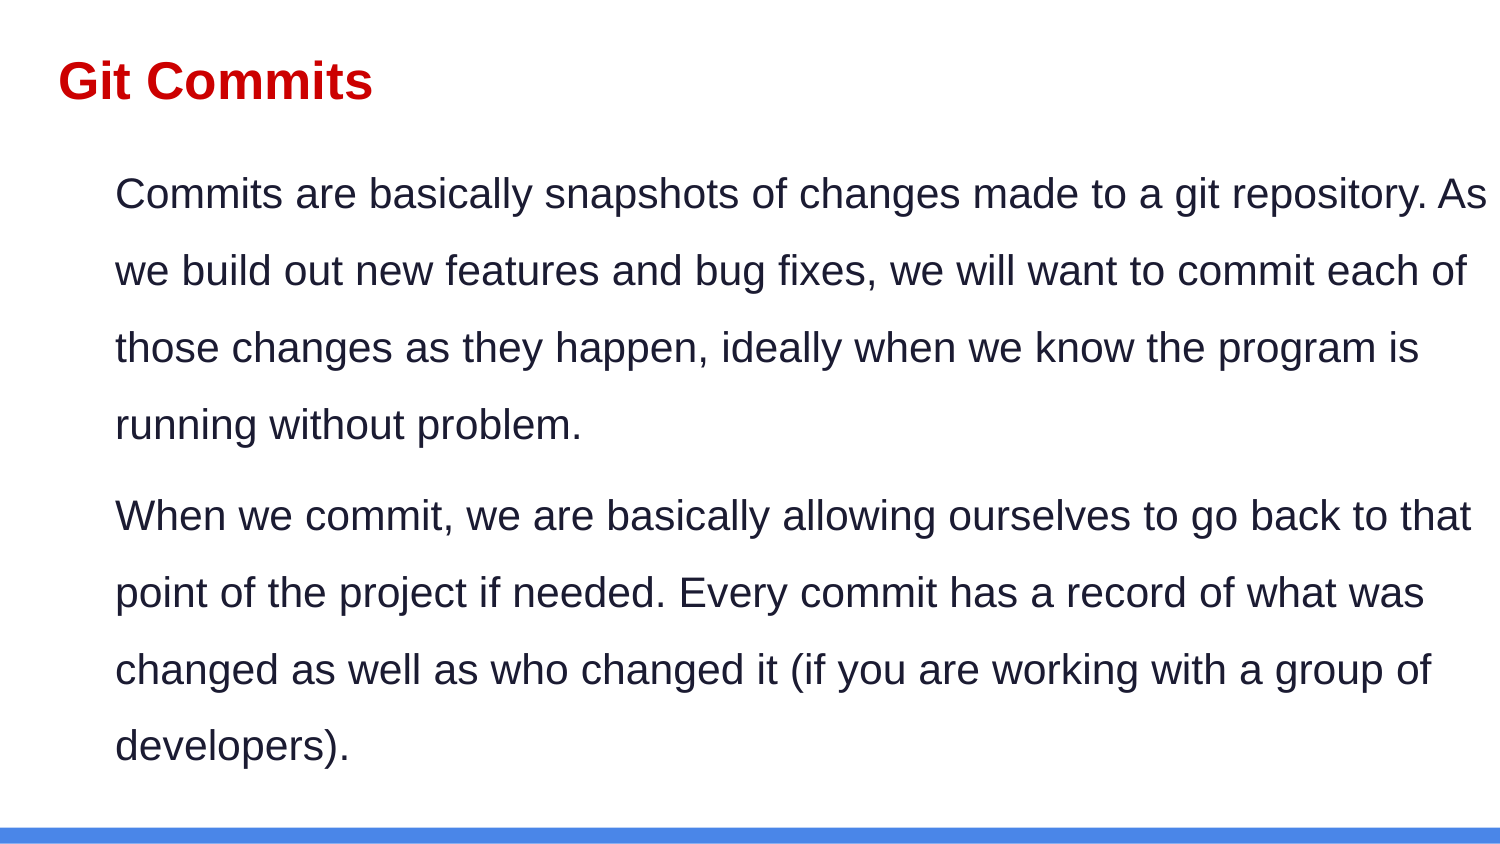

# Git Commits
Commits are basically snapshots of changes made to a git repository. As we build out new features and bug fixes, we will want to commit each of those changes as they happen, ideally when we know the program is running without problem.
When we commit, we are basically allowing ourselves to go back to that point of the project if needed. Every commit has a record of what was changed as well as who changed it (if you are working with a group of developers).